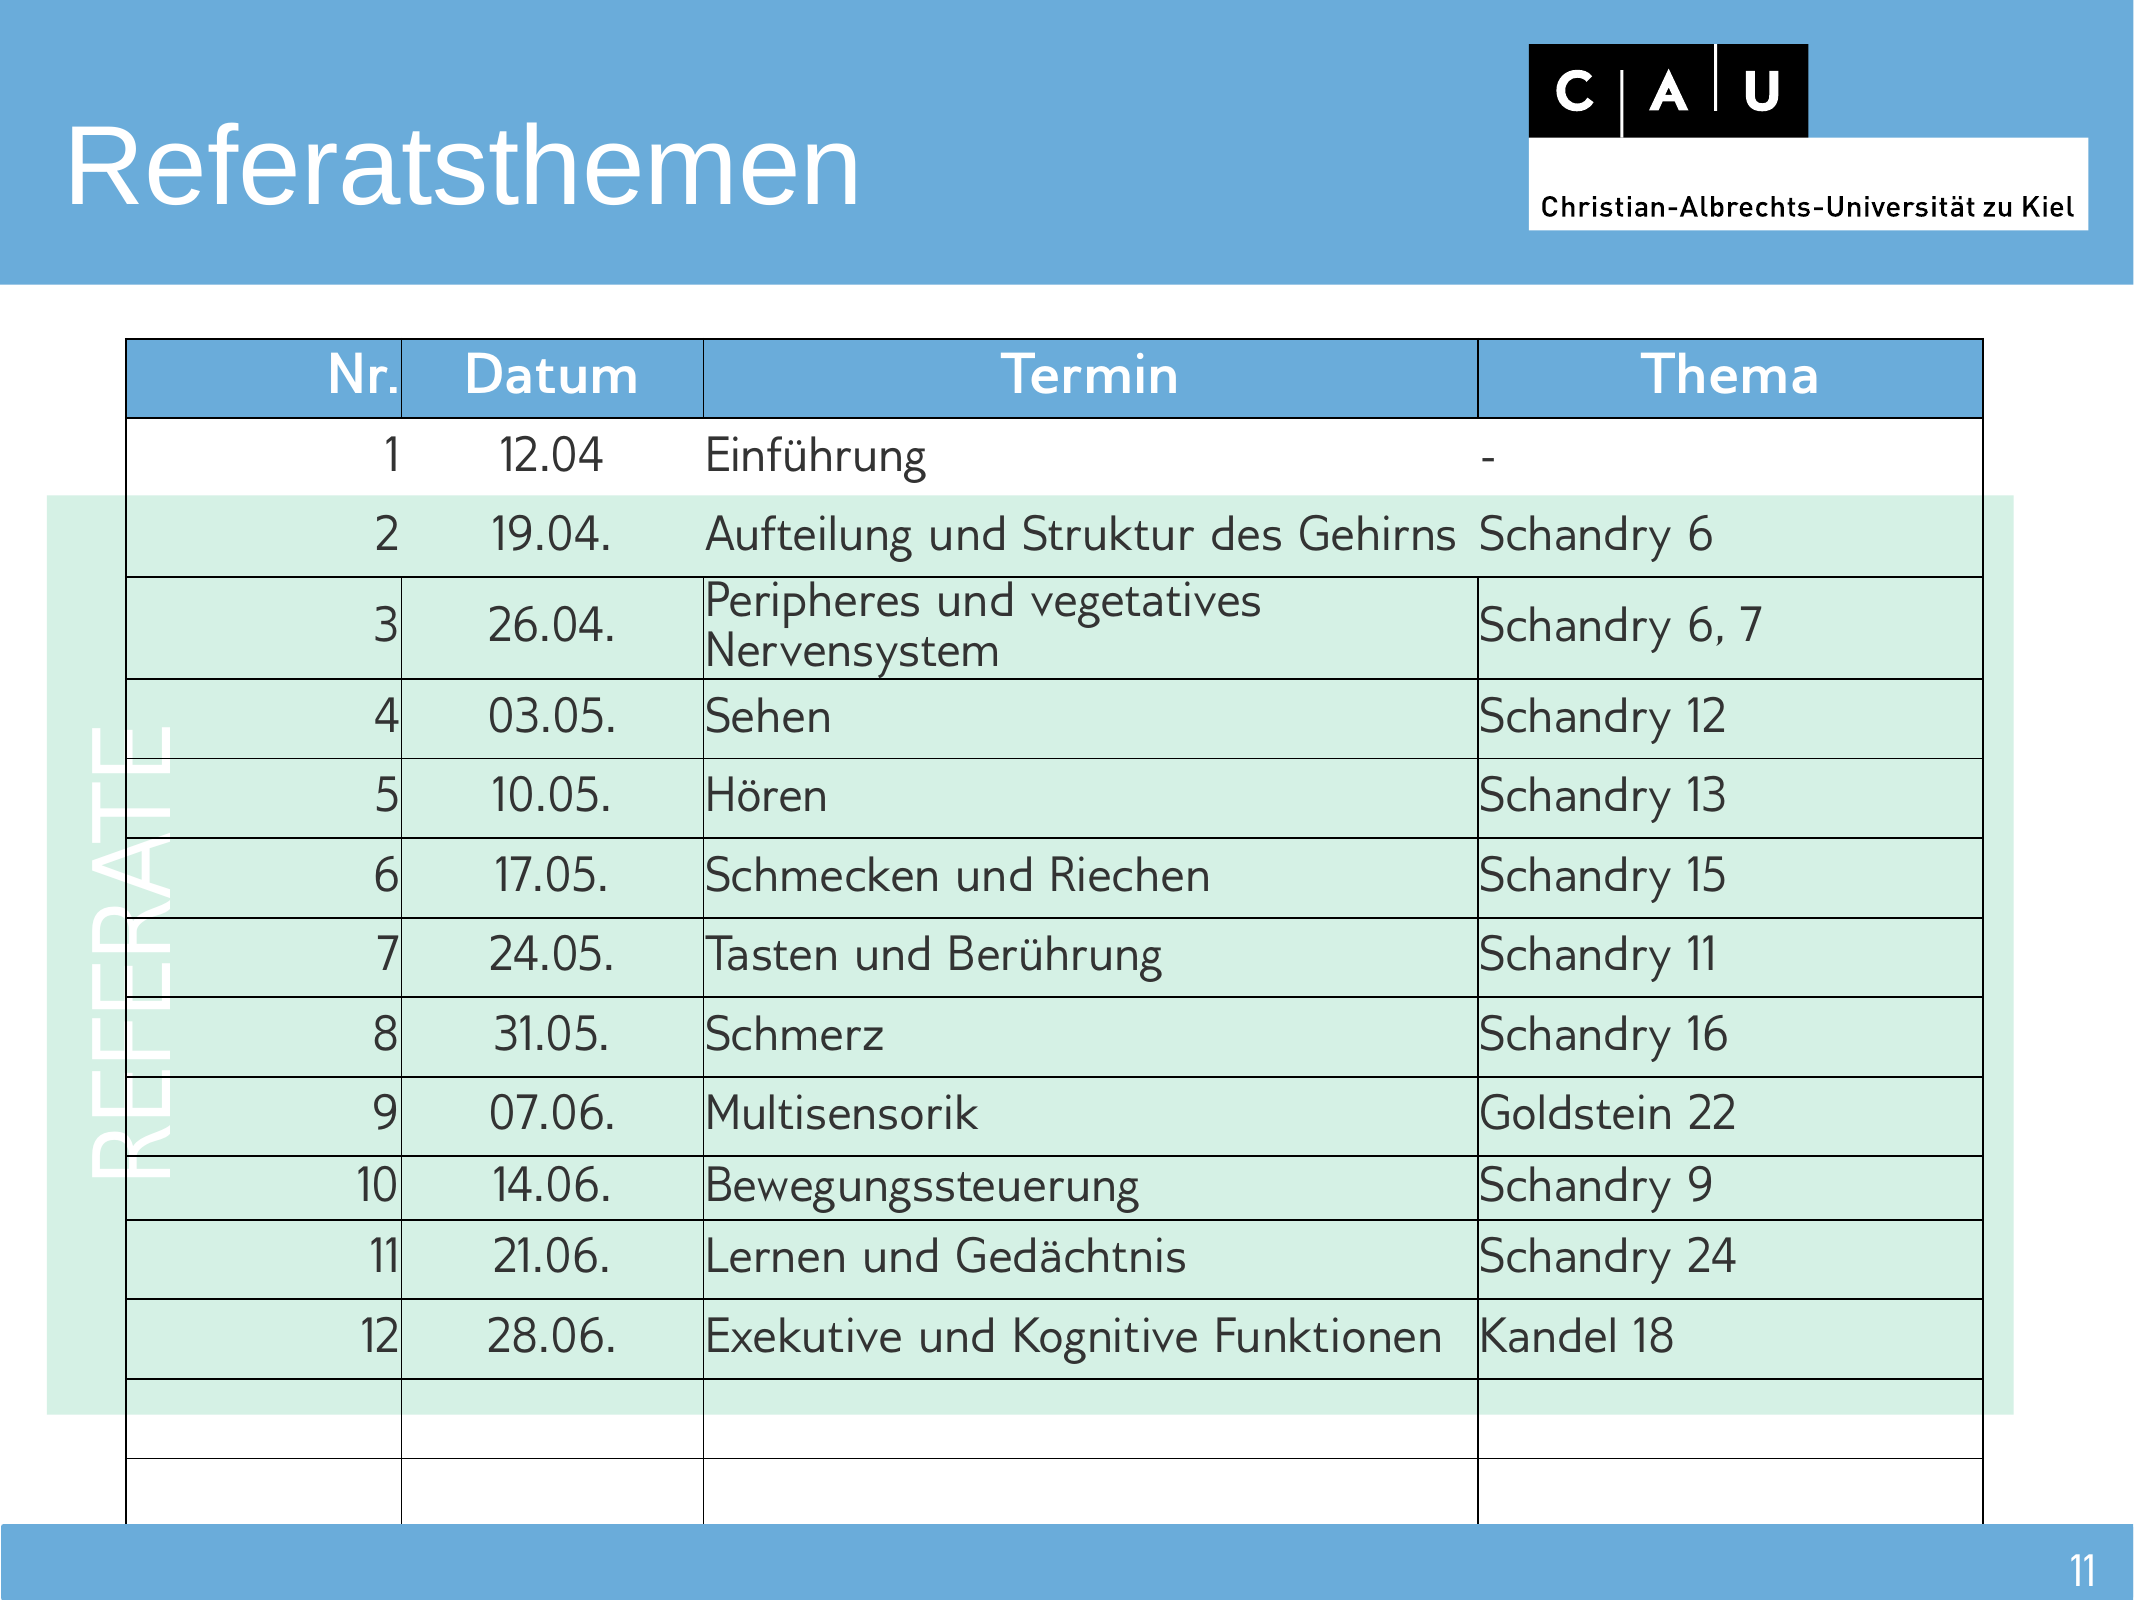

Referatsthemen
| Nr. | Datum | Termin | Thema |
| --- | --- | --- | --- |
| 1 | 12.04 | Einführung | - |
| 2 | 19.04. | Aufteilung und Struktur des Gehirns | Schandry 6 |
| 3 | 26.04. | Peripheres und vegetatives Nervensystem | Schandry 6, 7 |
| 4 | 03.05. | Sehen | Schandry 12 |
| 5 | 10.05. | Hören | Schandry 13 |
| 6 | 17.05. | Schmecken und Riechen | Schandry 15 |
| 7 | 24.05. | Tasten und Berührung | Schandry 11 |
| 8 | 31.05. | Schmerz | Schandry 16 |
| 9 | 07.06. | Multisensorik | Goldstein 22 |
| 10 | 14.06. | Bewegungssteuerung | Schandry 9 |
| 11 | 21.06. | Lernen und Gedächtnis | Schandry 24 |
| 12 | 28.06. | Exekutive und Kognitive Funktionen | Kandel 18 |
|  |  |  |  |
|  |  |  |  |
REFERATE

11
11